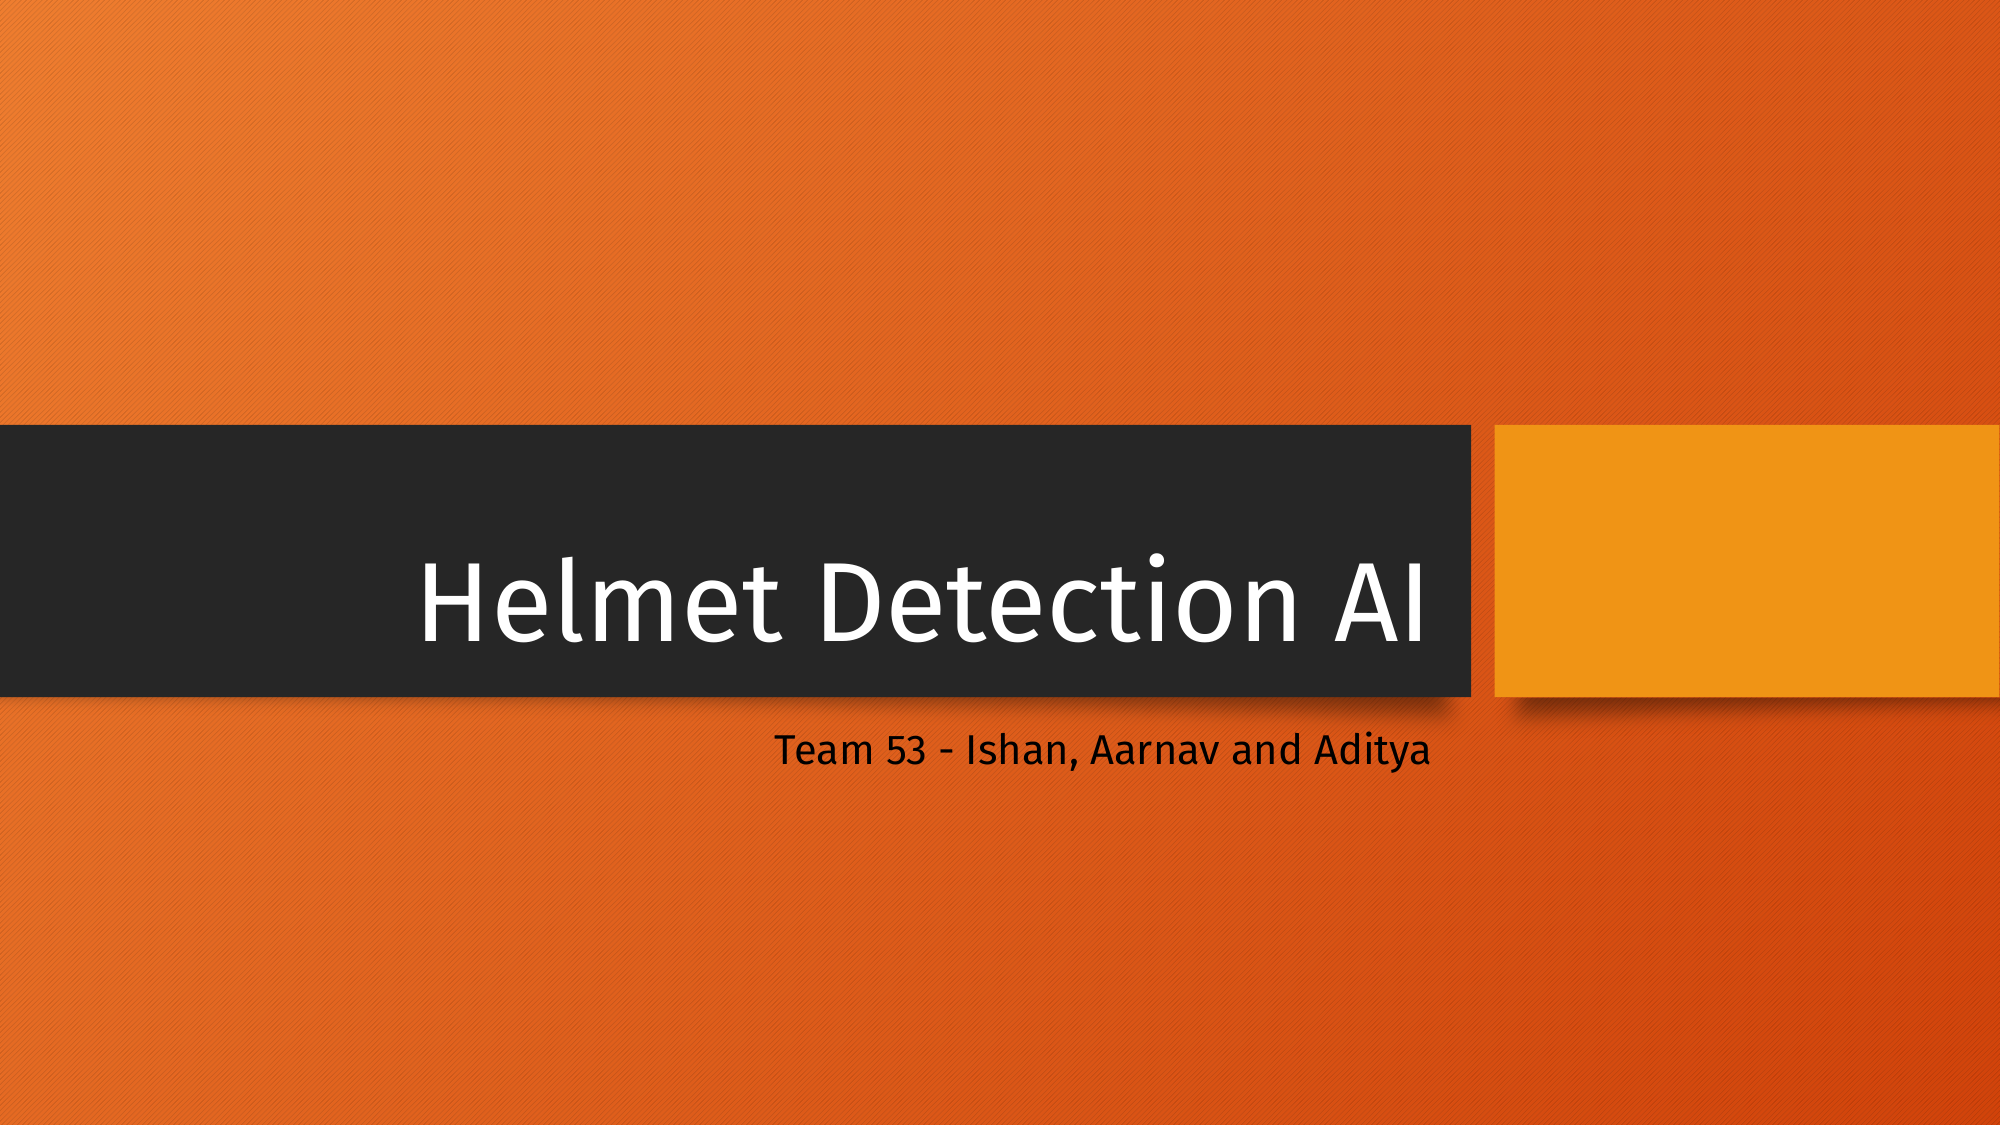

# Helmet Detection AI
Team 53 - Ishan, Aarnav and Aditya